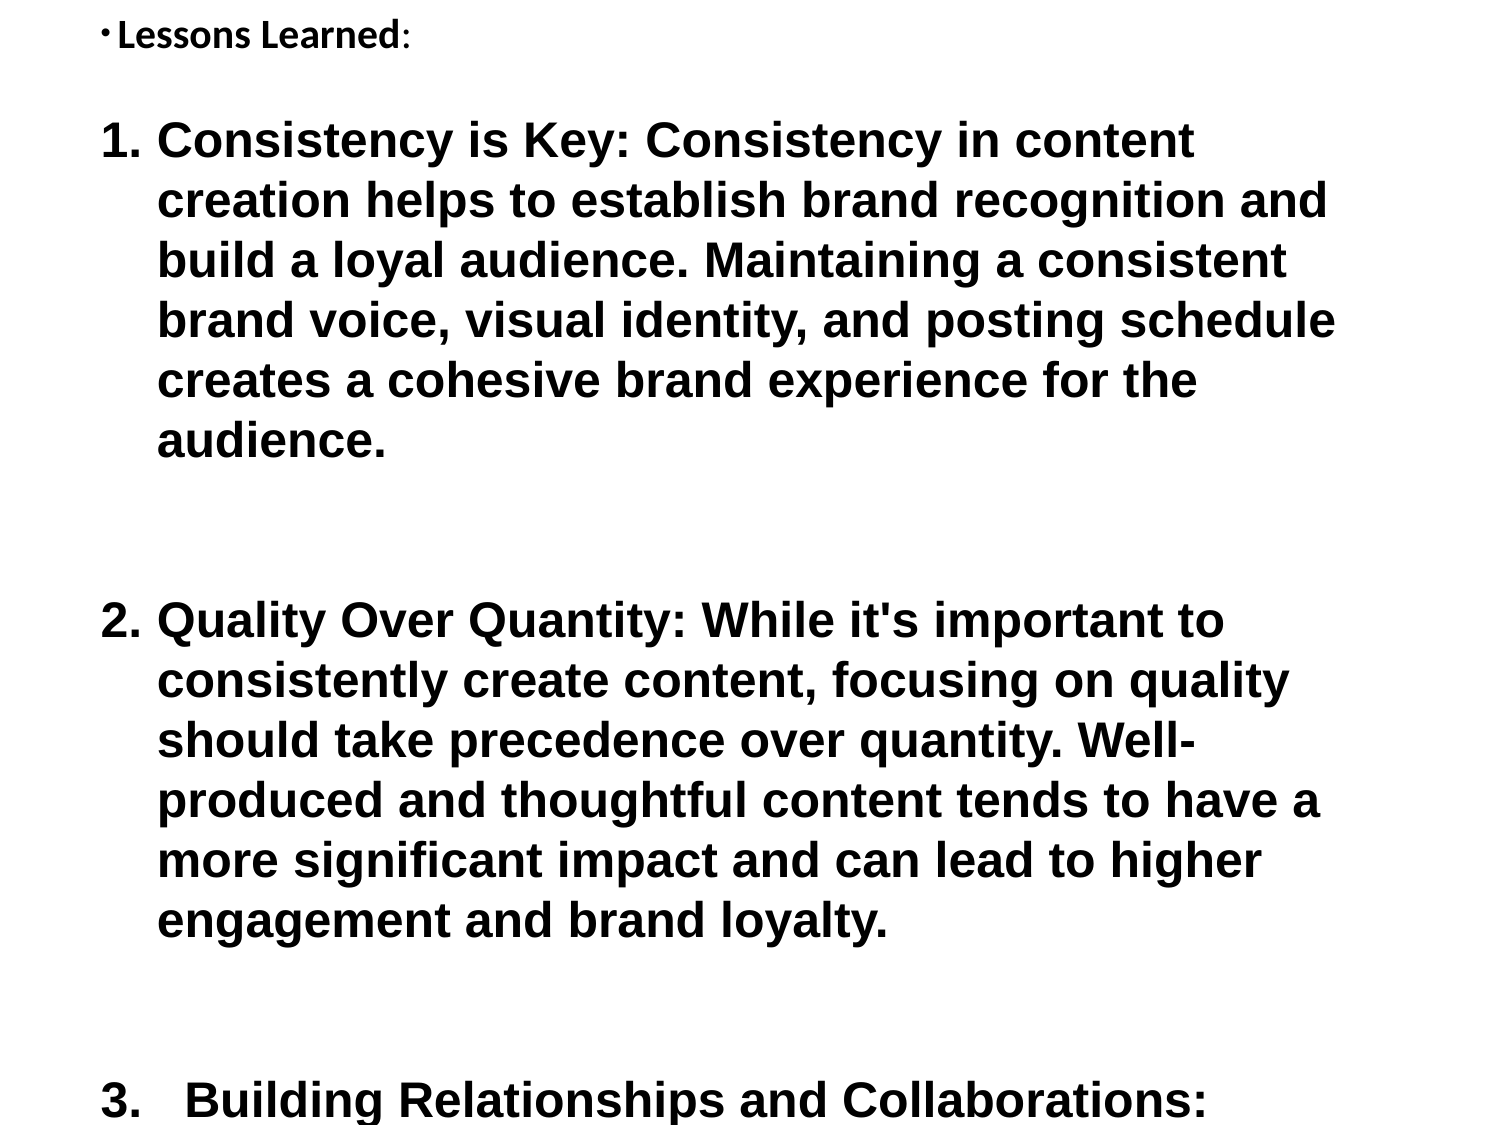

Lessons Learned:

Consistency is Key: Consistency in content creation helps to establish brand recognition and build a loyal audience. Maintaining a consistent brand voice, visual identity, and posting schedule creates a cohesive brand experience for the audience.

Quality Over Quantity: While it's important to consistently create content, focusing on quality should take precedence over quantity. Well-produced and thoughtful content tends to have a more significant impact and can lead to higher engagement and brand loyalty.

3.   Building Relationships and Collaborations: Collaboration with influencers, partners, or.        customers can provide fresh perspectives and expand the reach of the brand's content.   Collaborations help tap into new audiences, bring in diverse ideas, and create engaging  content.